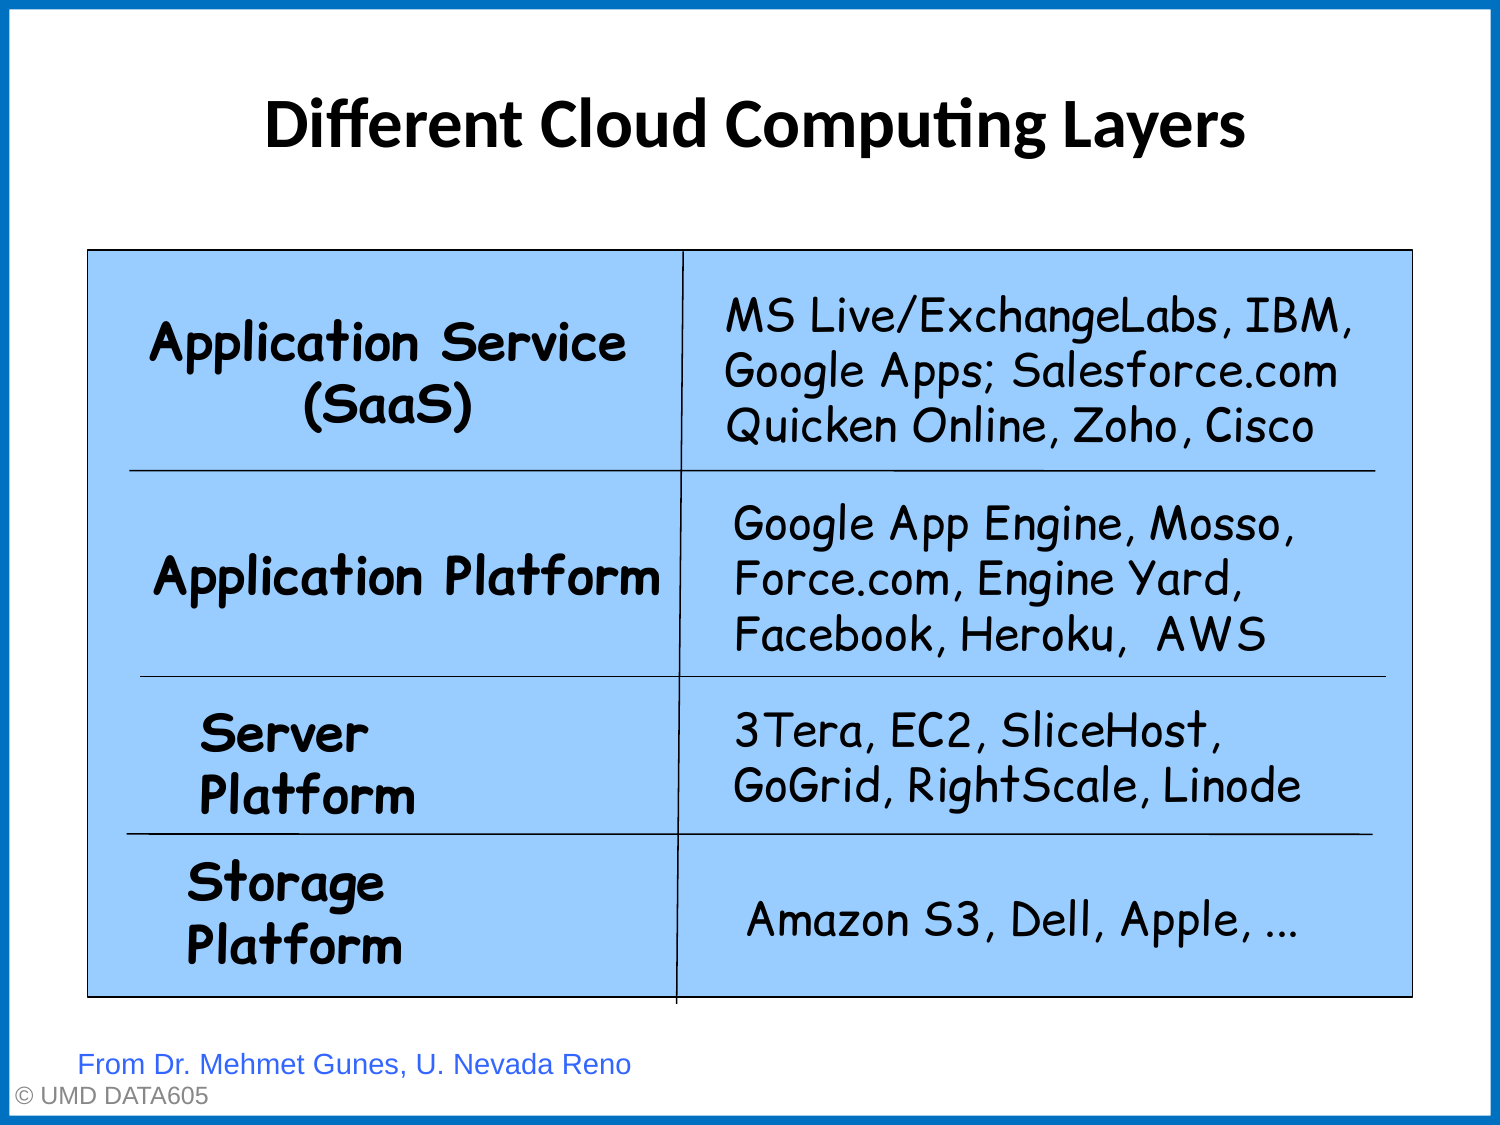

# Different Cloud Computing Layers‏

MS Live/ExchangeLabs, IBM,
Google Apps; Salesforce.com
Quicken Online, Zoho, Cisco
Application Service
(SaaS)‏
Google App Engine, Mosso,
Force.com, Engine Yard,
Facebook, Heroku,  AWS
Application Platform
Server Platform
3Tera, EC2, SliceHost,
GoGrid, RightScale, Linode
Storage Platform
Amazon S3, Dell, Apple, ...
From Dr. Mehmet Gunes, U. Nevada Reno
8

© UMD DATA605